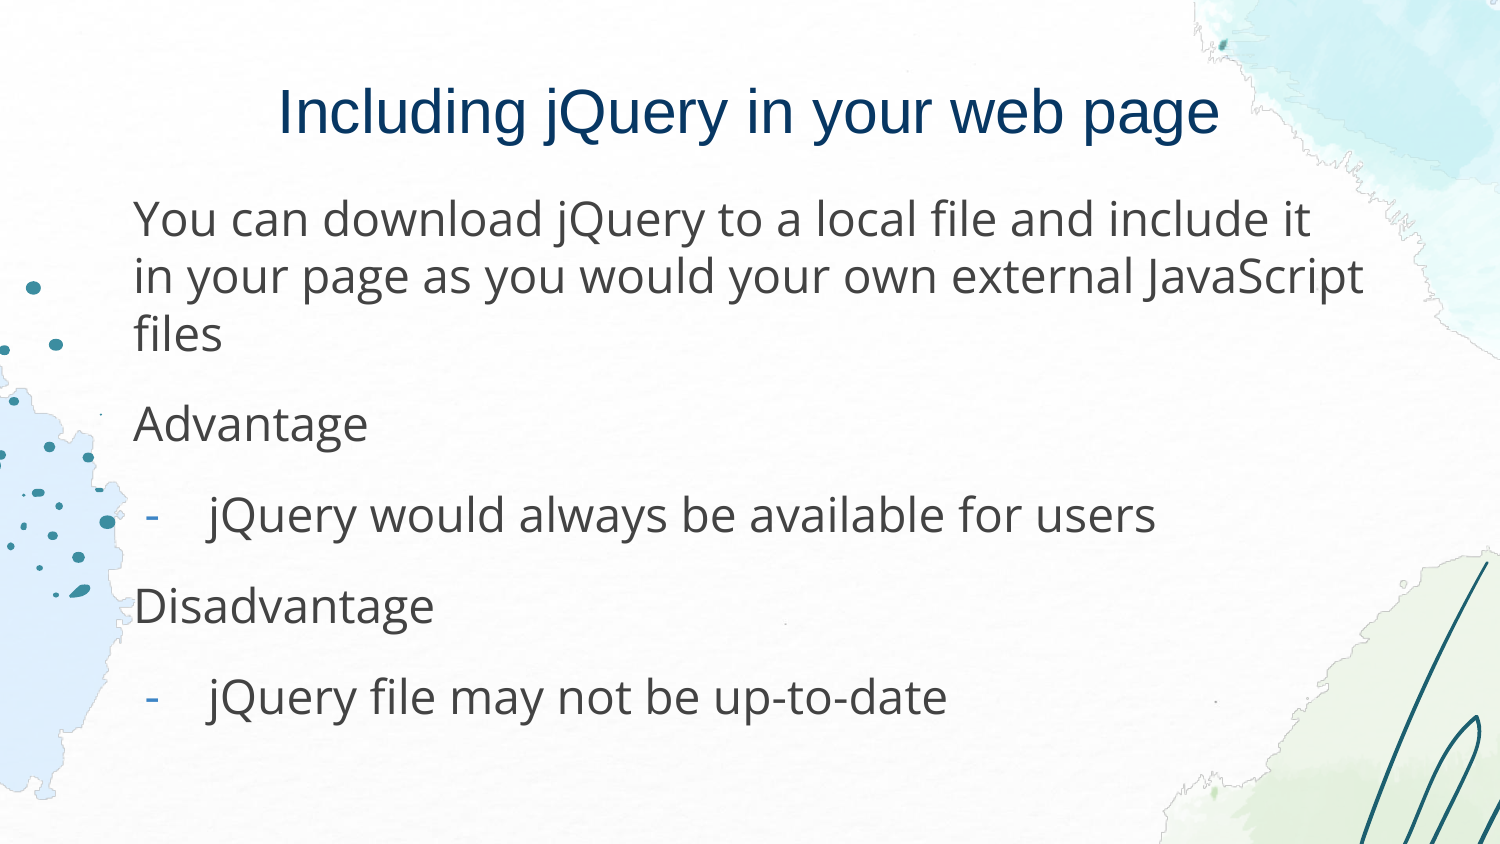

# Including jQuery in your web page
You can download jQuery to a local file and include it in your page as you would your own external JavaScript files
Advantage
jQuery would always be available for users
Disadvantage
jQuery file may not be up-to-date